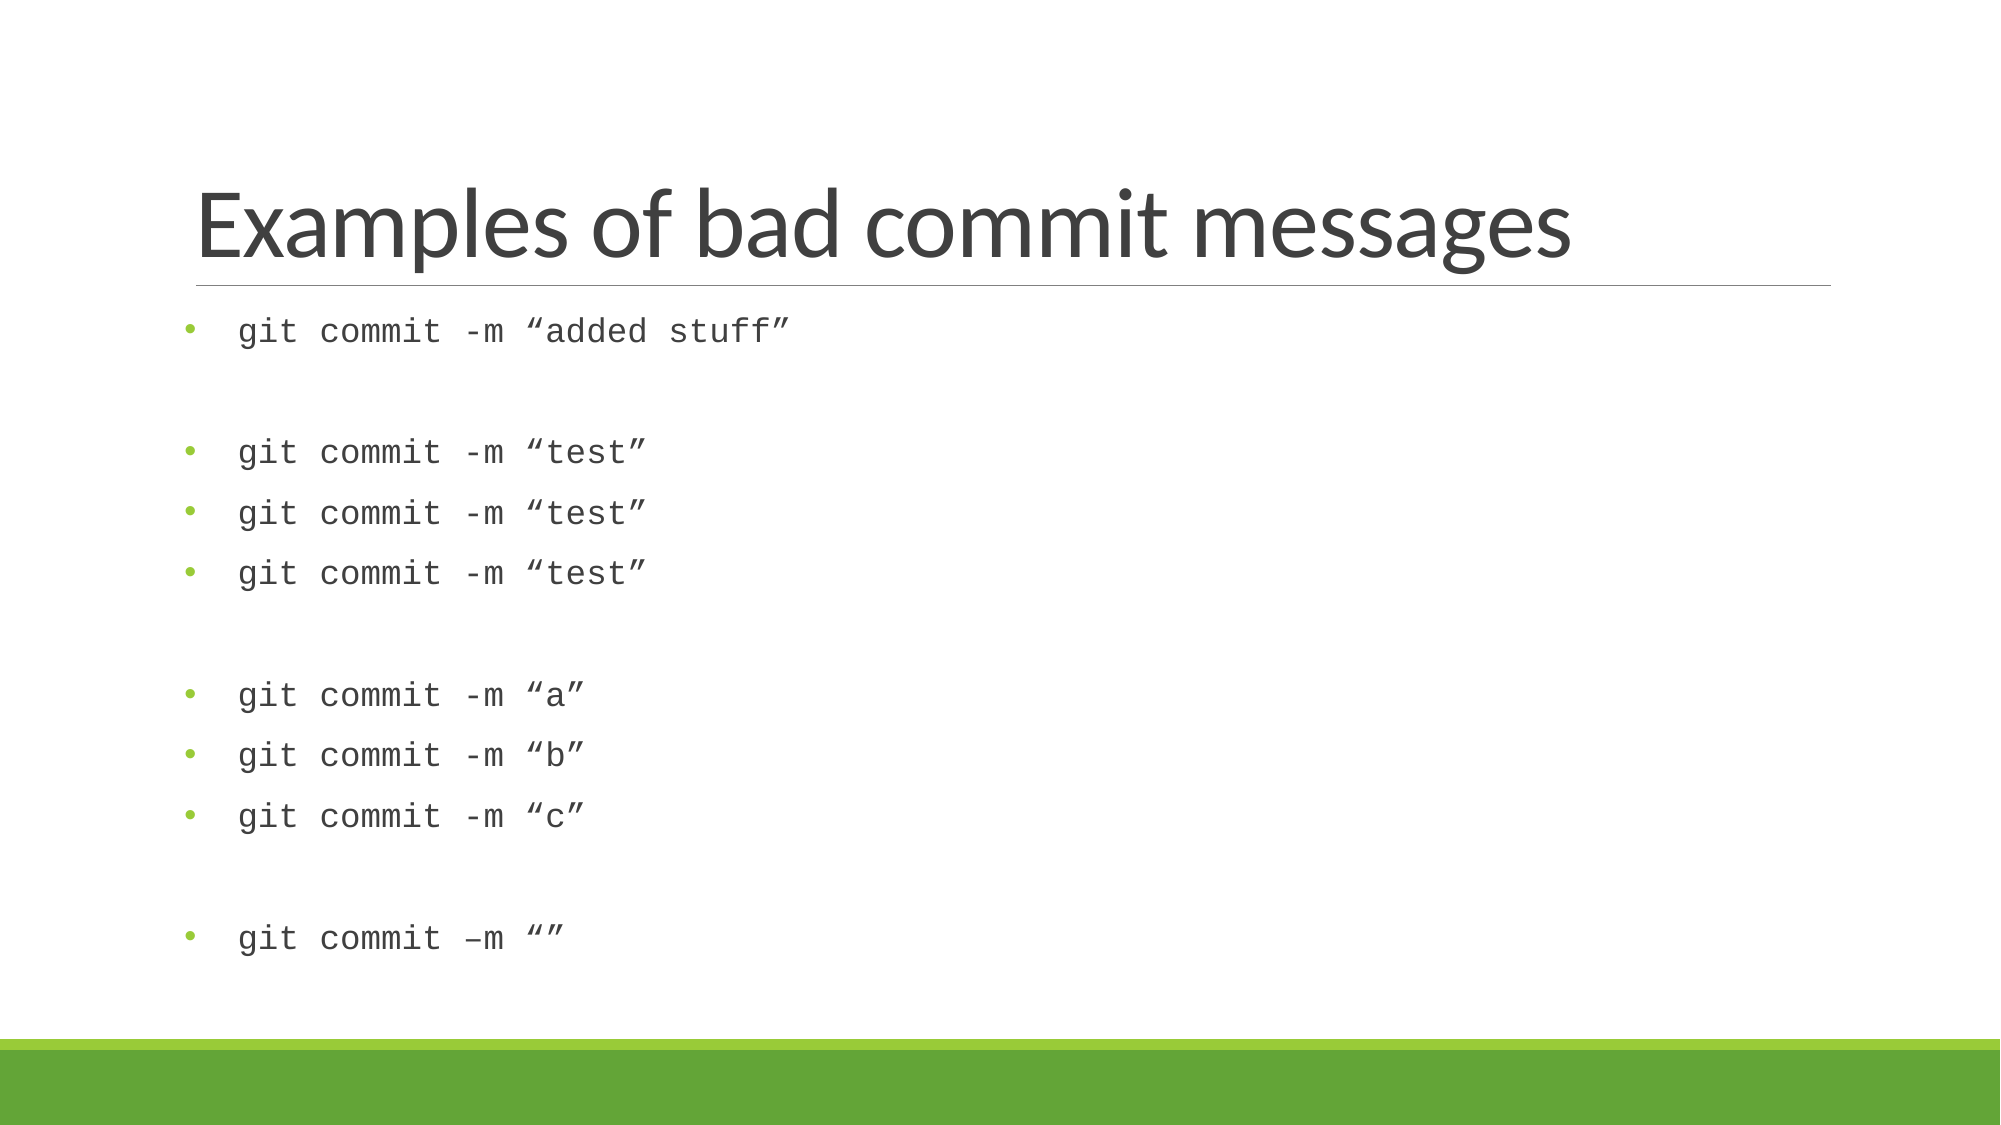

# Examples of bad commit messages
git commit -m “added stuff”

git commit -m “test”
git commit -m “test”
git commit -m “test”

git commit -m “a”
git commit -m “b”
git commit -m “c”

git commit –m “”